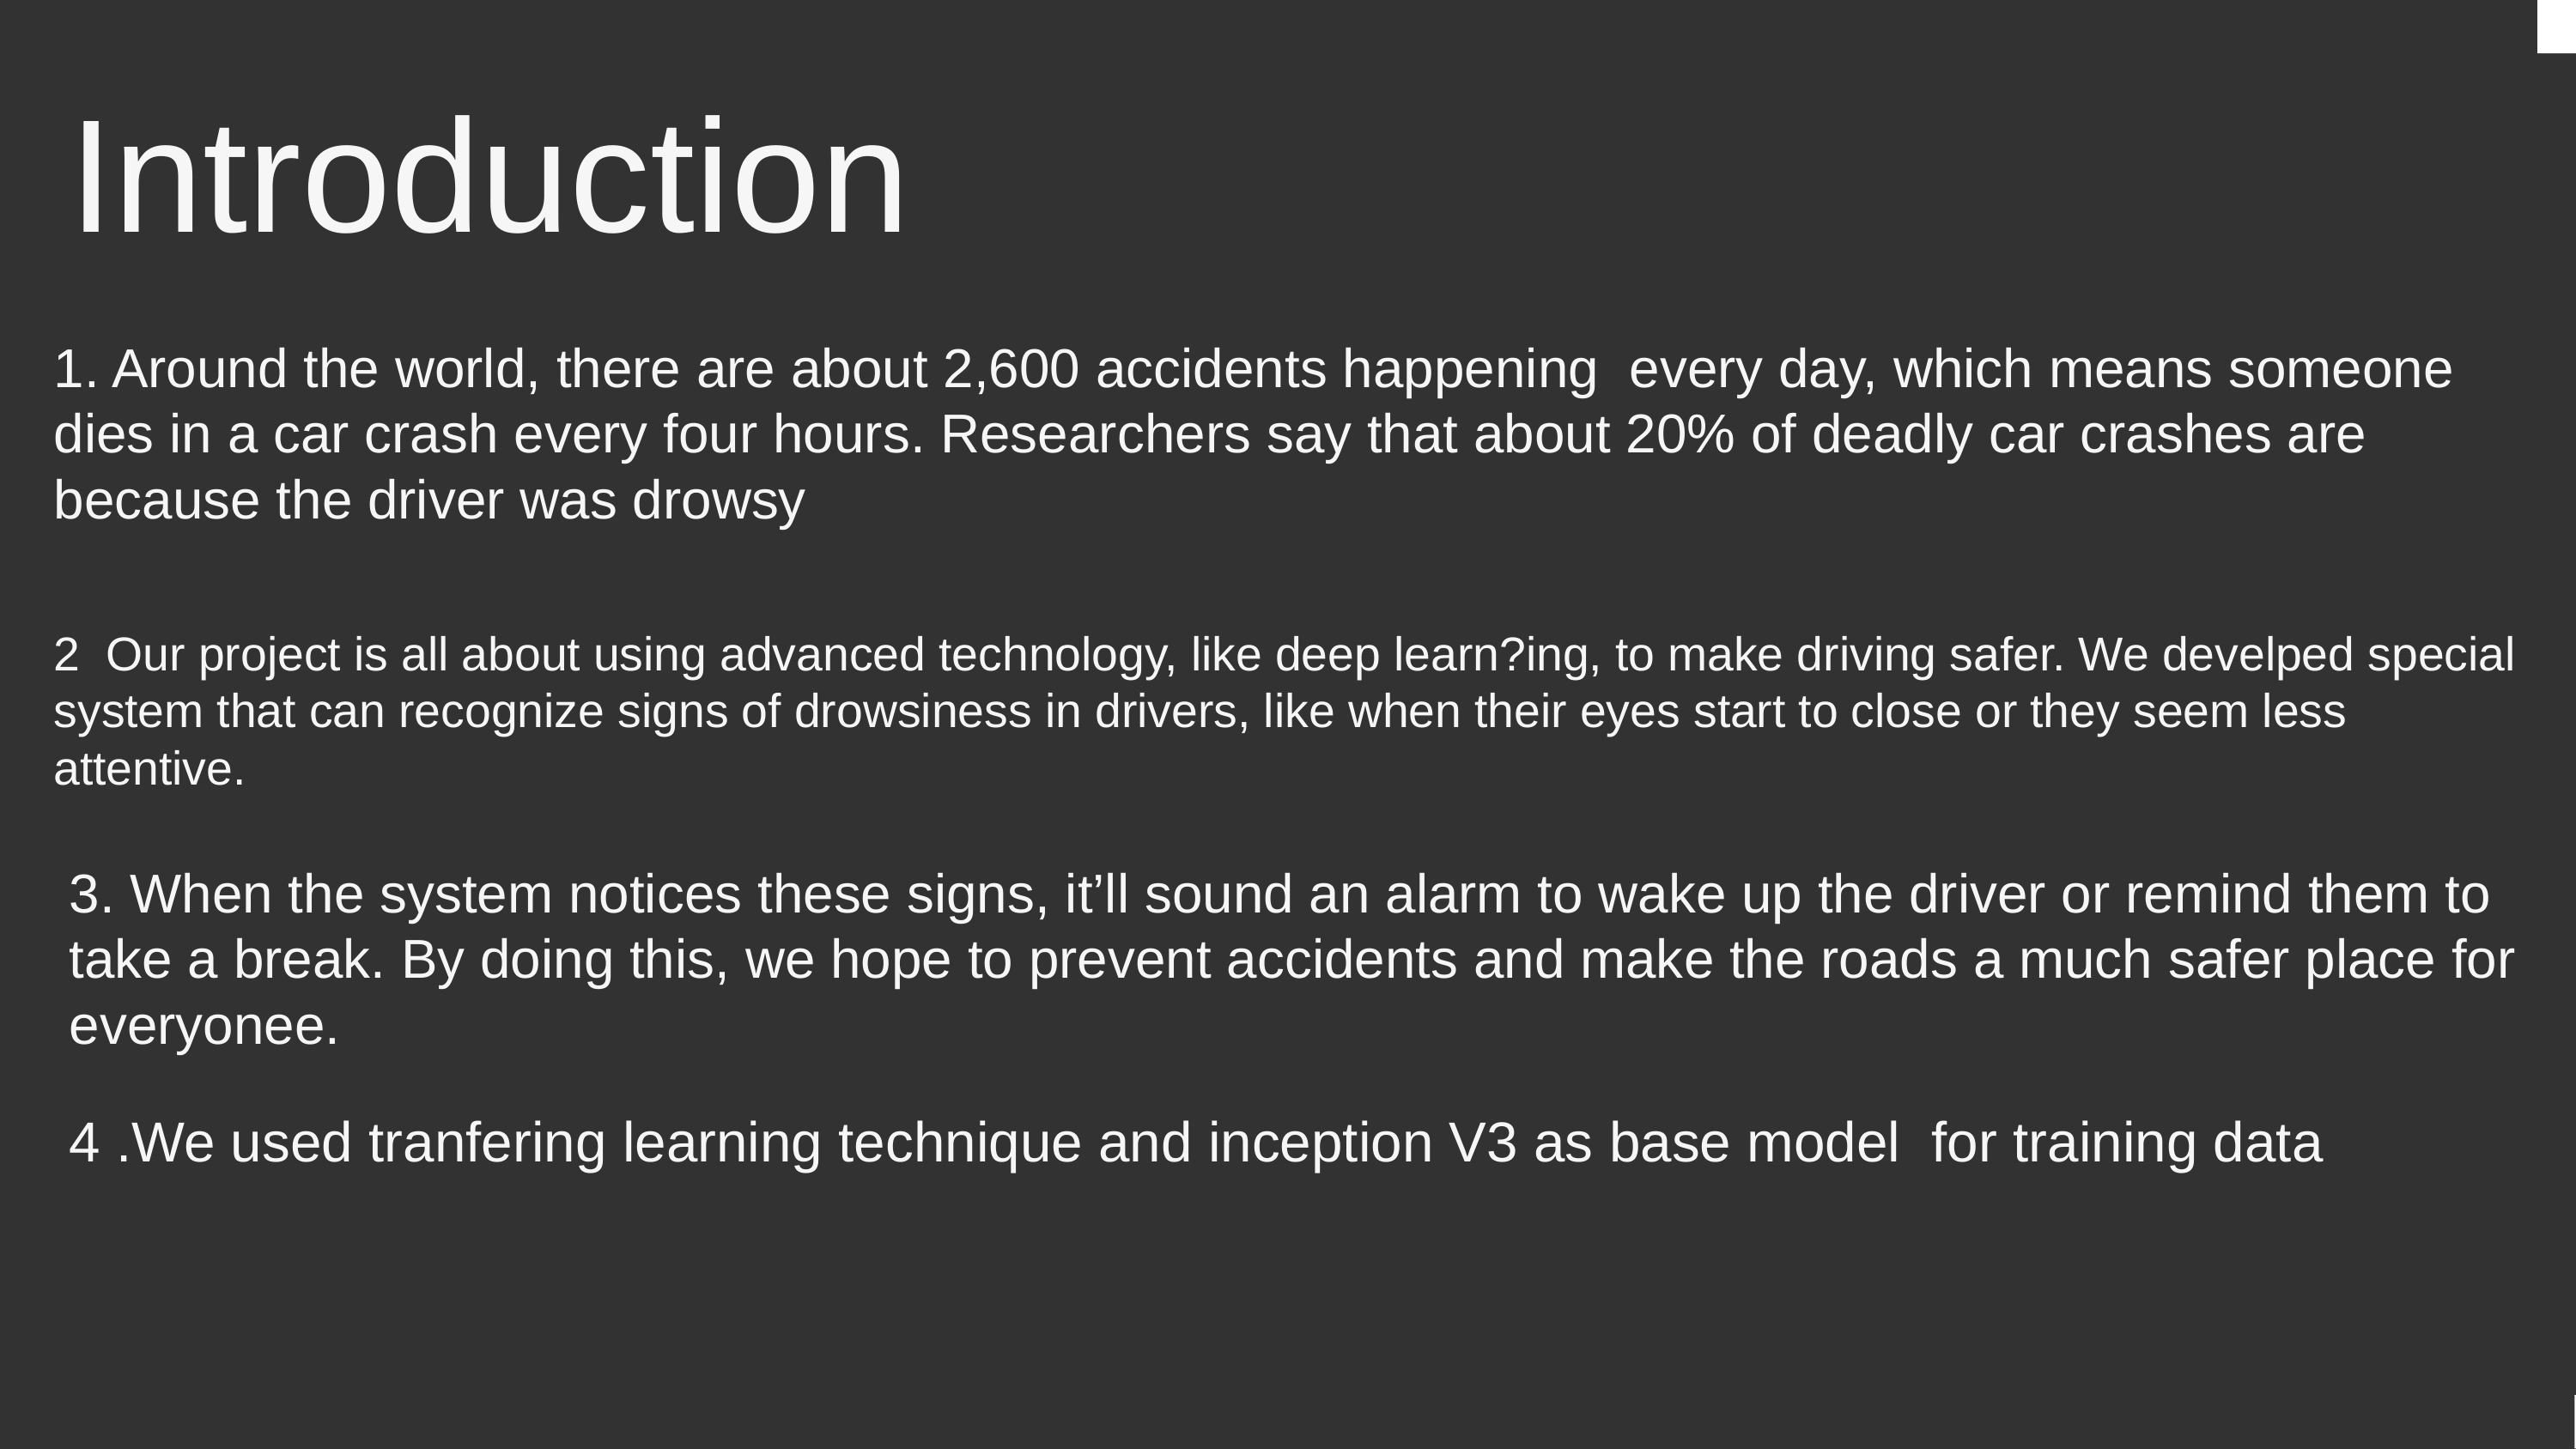

Introduction
1. Around the world, there are about 2,600 accidents happening  every day, which means someone dies in a car crash every four hours. Researchers say that about 20% of deadly car crashes are because the driver was drowsy
2  Our project is all about using advanced technology, like deep learn?ing, to make driving safer. We develped special system that can recognize signs of drowsiness in drivers, like when their eyes start to close or they seem less attentive.
3. When the system notices these signs, it’ll sound an alarm to wake up the driver or remind them to take a break. By doing this, we hope to prevent accidents and make the roads a much safer place for everyonee.
4 .We used tranfering learning technique and inception V3 as base model  for training data